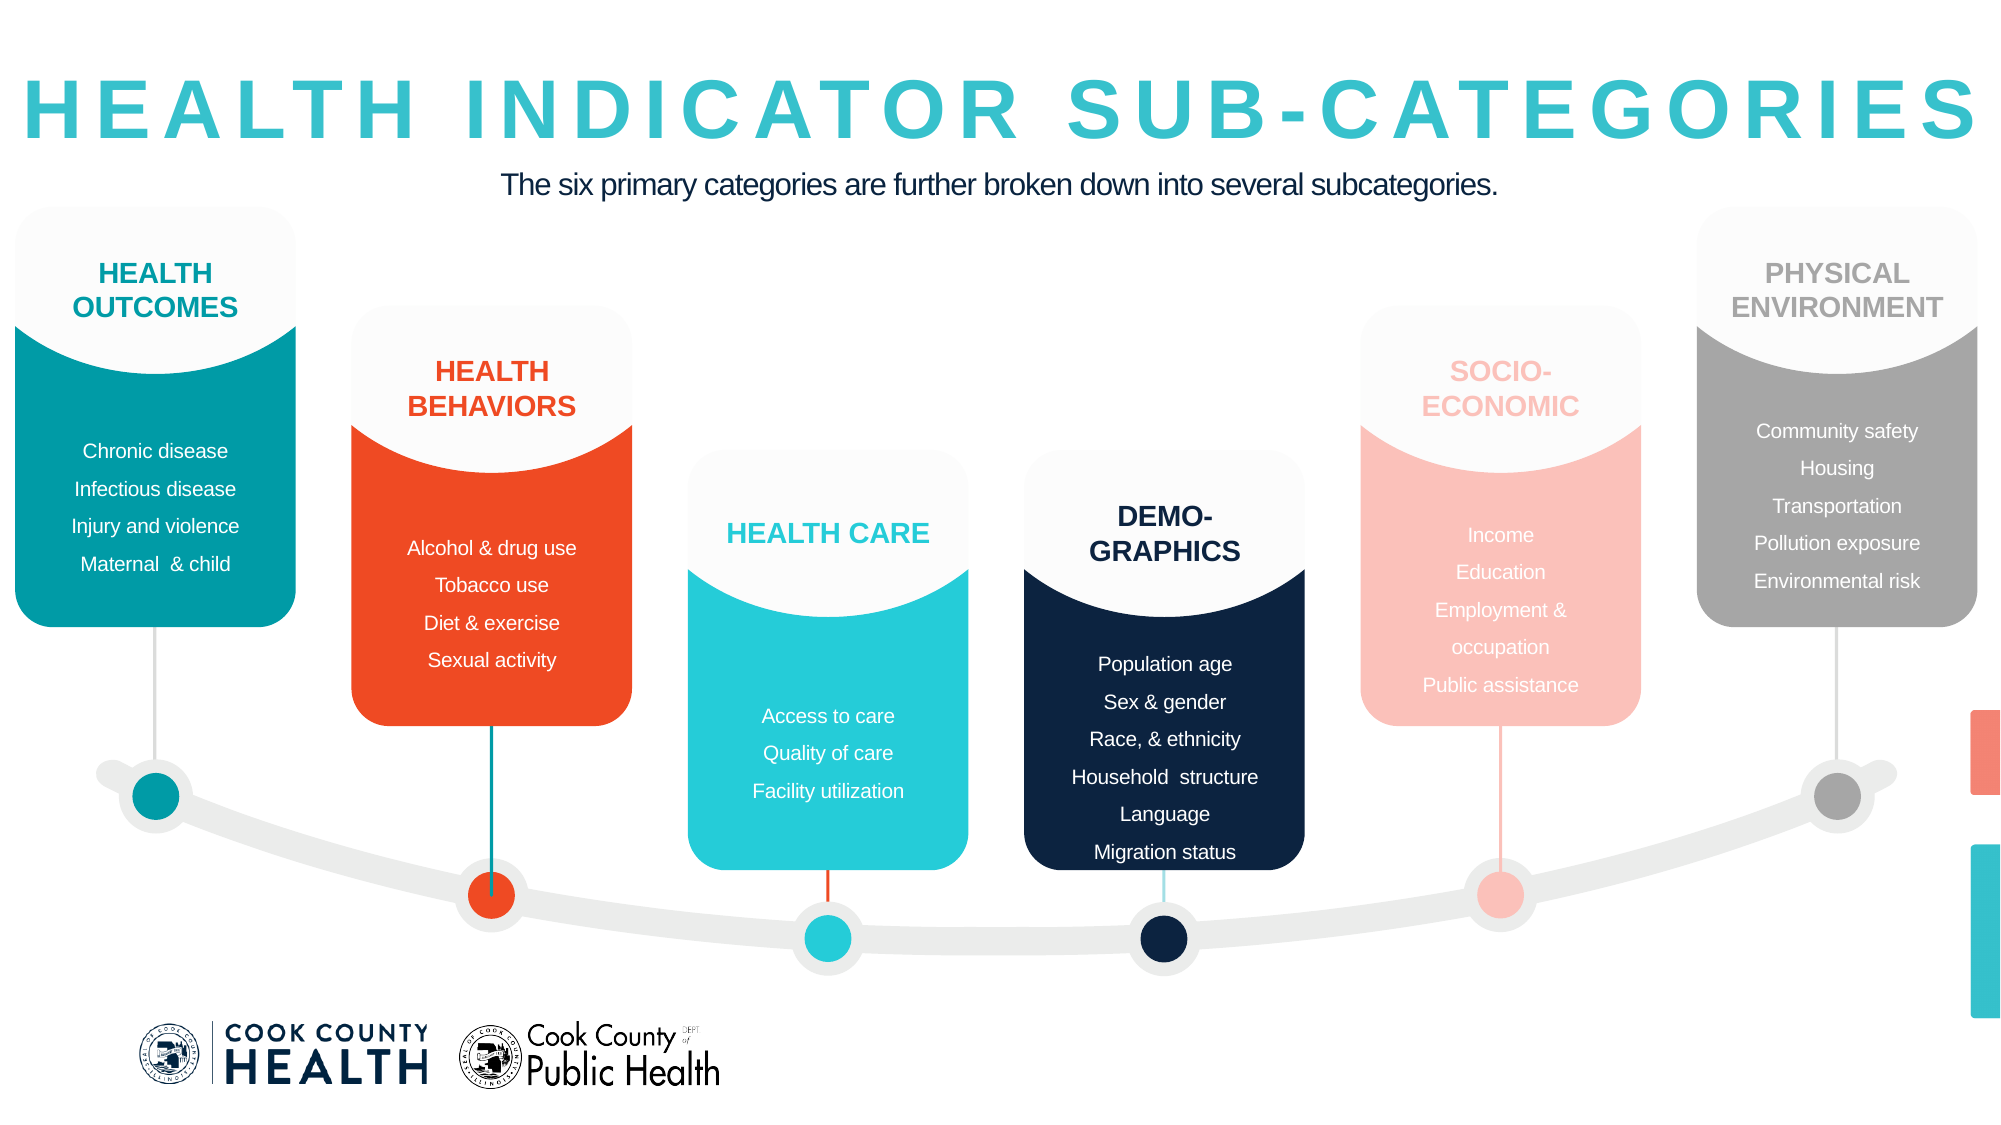

HEALTH INDICATOR SUB-CATEGORIES
The six primary categories are further broken down into several subcategories.

HEALTH OUTCOMES
PHYSICAL ENVIRONMENT

SOCIO-ECONOMIC
HEALTH BEHAVIORS
Community safety
Housing
Transportation
Pollution exposure
Environmental risk
Chronic disease
Infectious disease
Injury and violence
Maternal  & child

DEMO-GRAPHICS
Income
Education
Employment & occupation
Public assistance
HEALTH CARE
Alcohol & drug use
Tobacco use
Diet & exercise
Sexual activity

Population age
Sex & gender
Race, & ethnicity
Household  structure
Language
Migration status
Access to care
Quality of care
Facility utilization